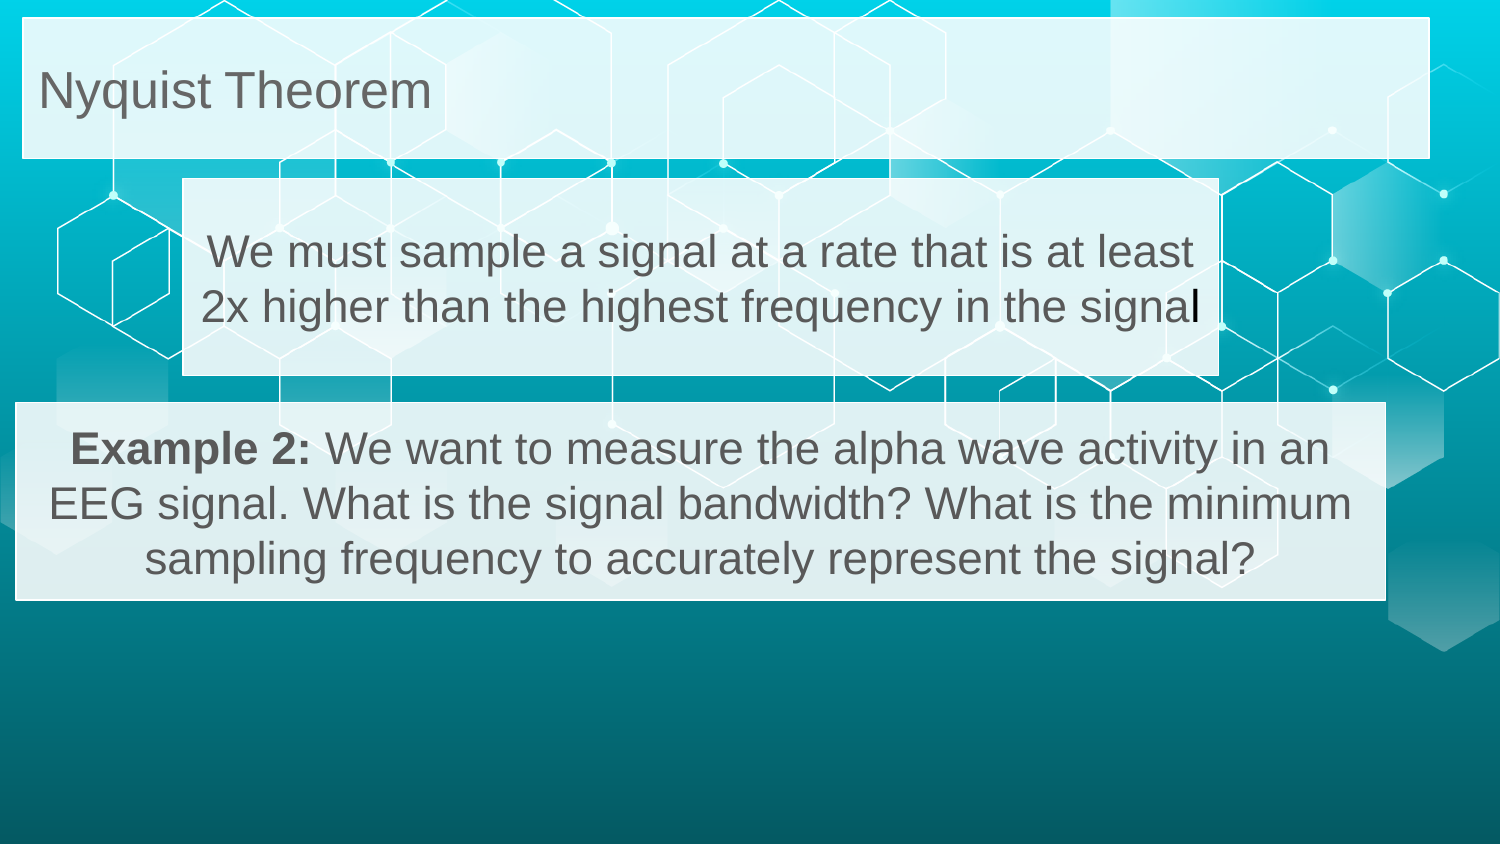

Nyquist Theorem
We must sample a signal at a rate that is at least 2x higher than the highest frequency in the signal
Example 2: We want to measure the alpha wave activity in an EEG signal. What is the signal bandwidth? What is the minimum sampling frequency to accurately represent the signal?